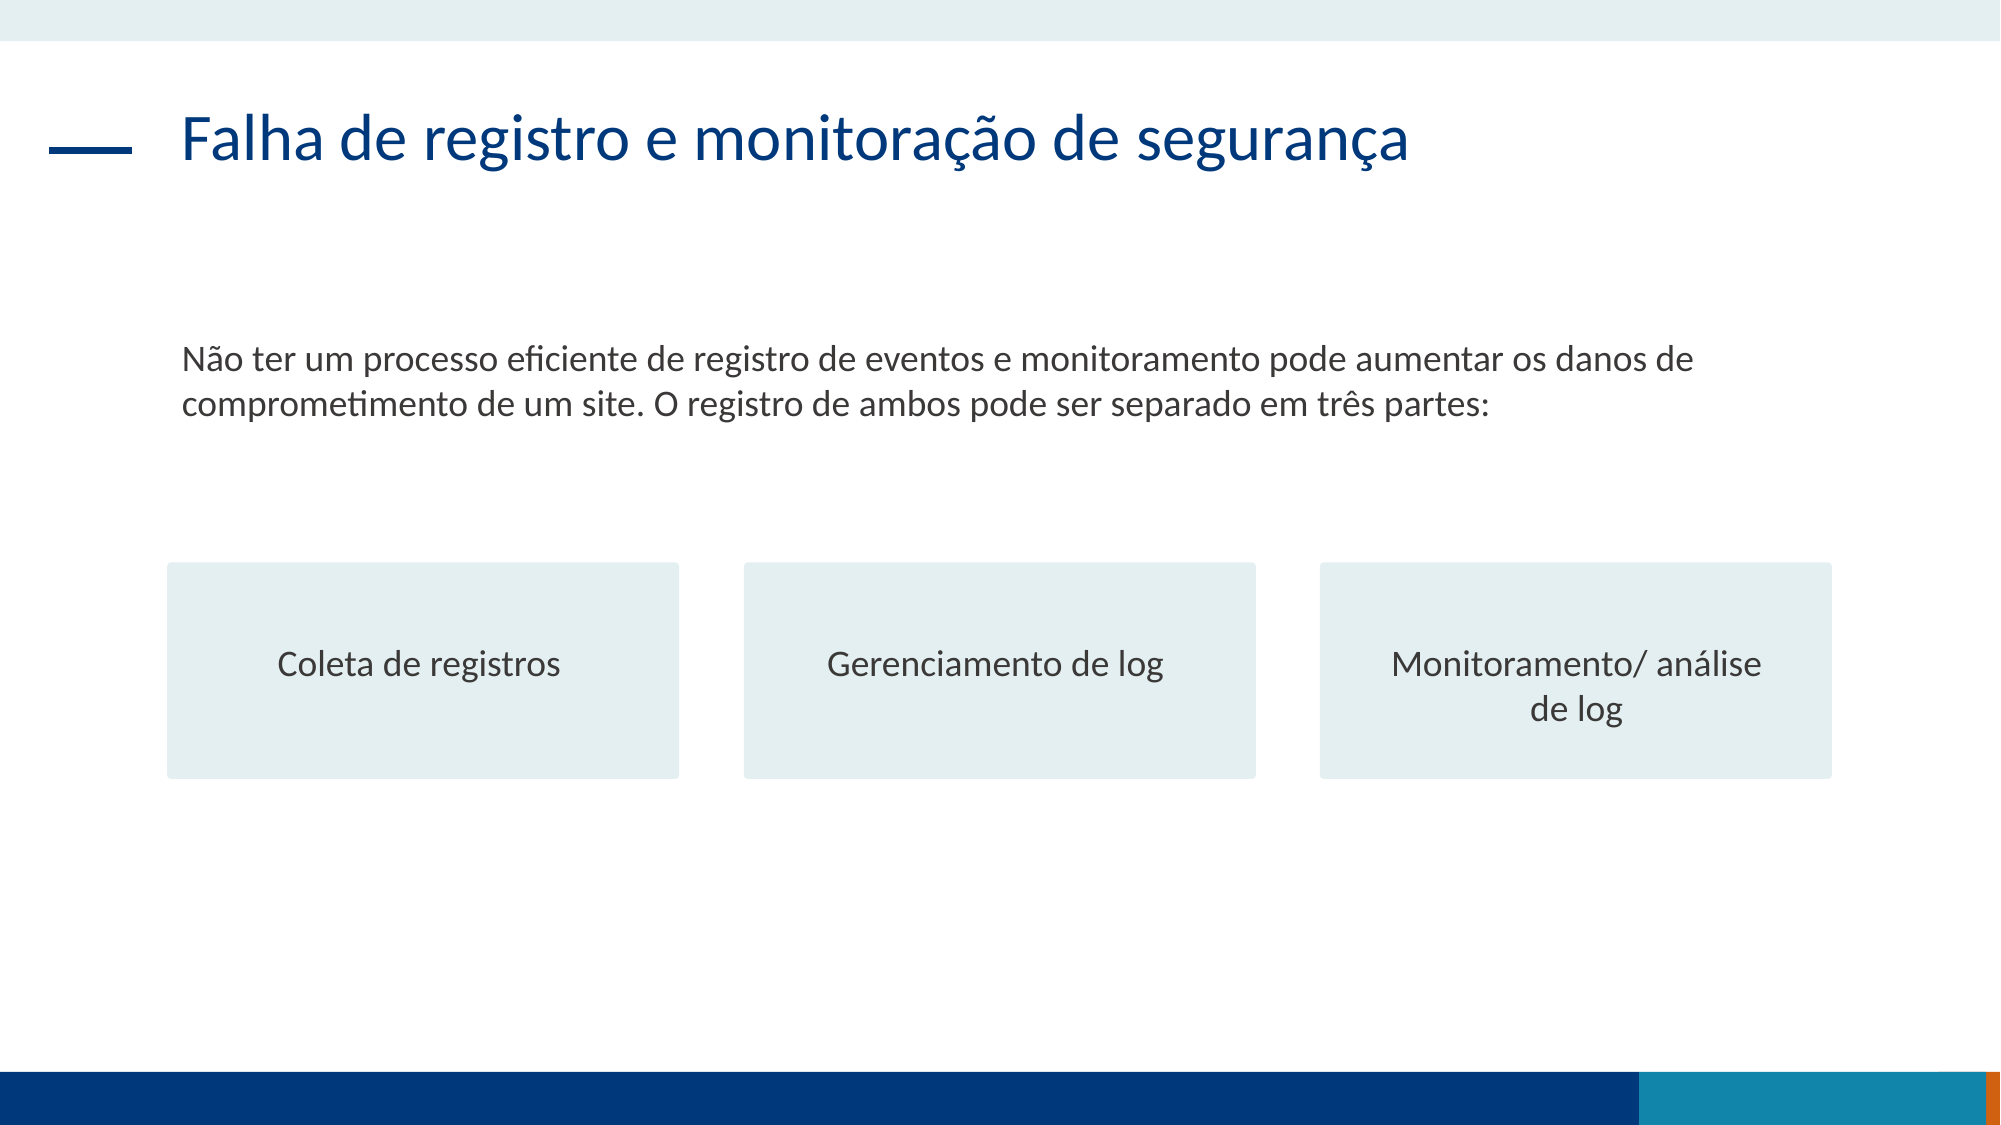

Falha de registro e monitoração de segurança

Não ter um processo eficiente de registro de eventos e monitoramento pode aumentar os danos de comprometimento de um site. O registro de ambos pode ser separado em três partes:

Coleta de registros

Gerenciamento de log

Monitoramento/ análise de log